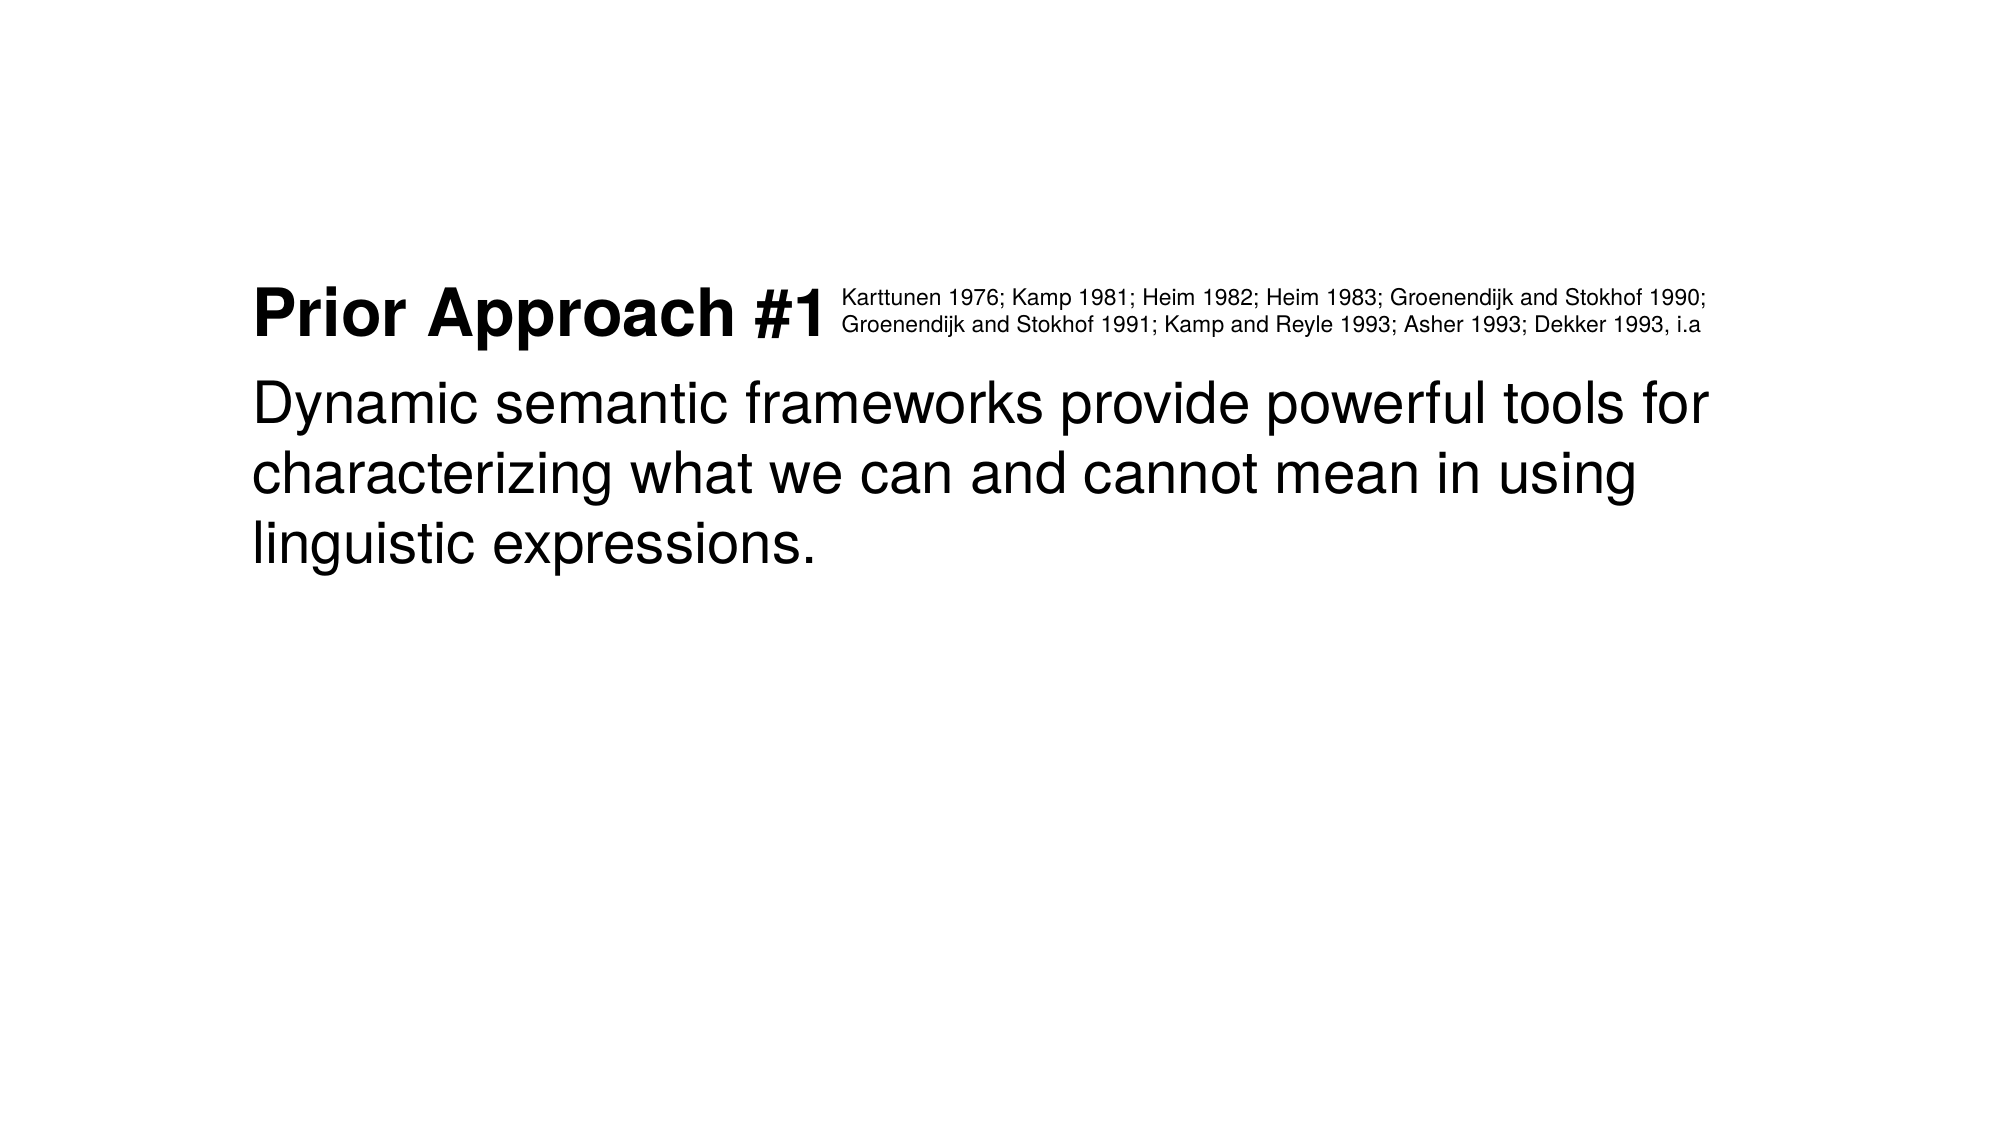

Prior Approach #1
Dynamic semantic frameworks provide powerful tools for characterizing what we can and cannot mean in using linguistic expressions.
Karttunen 1976; Kamp 1981; Heim 1982; Heim 1983; Groenendijk and Stokhof 1990; Groenendijk and Stokhof 1991; Kamp and Reyle 1993; Asher 1993; Dekker 1993, i.a